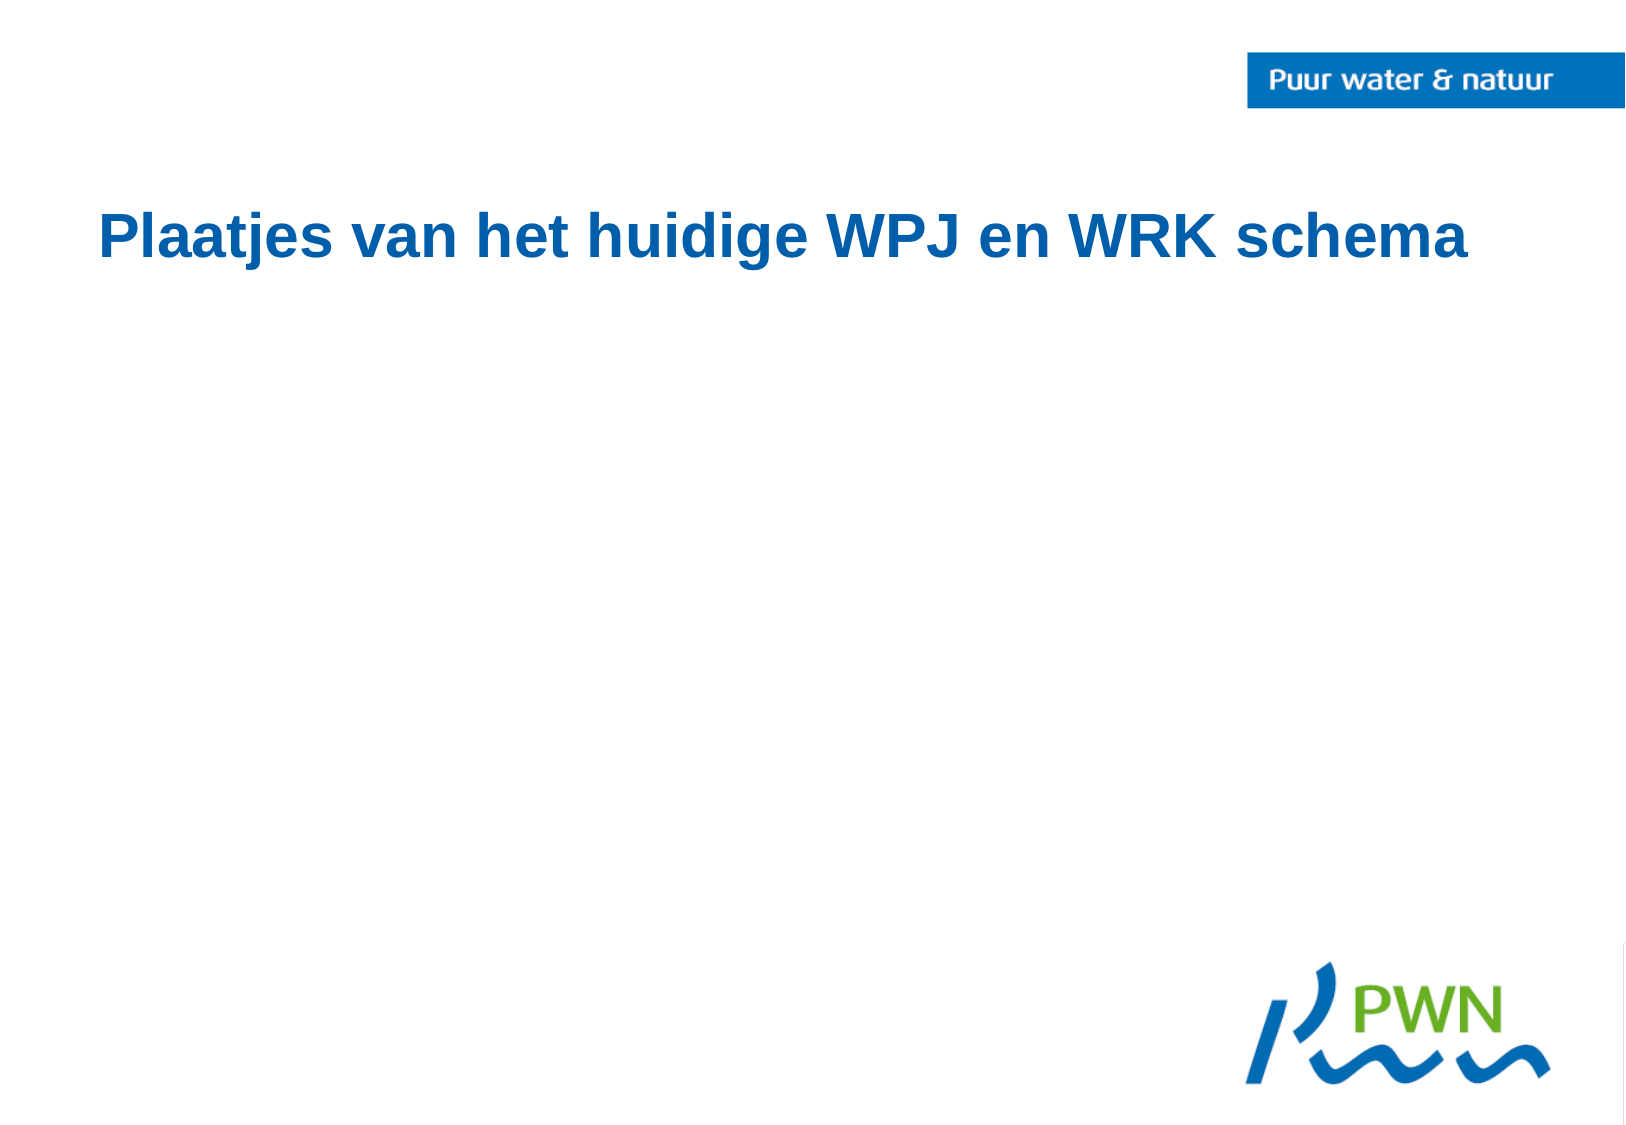

# Plaatjes van het huidige WPJ en WRK schema